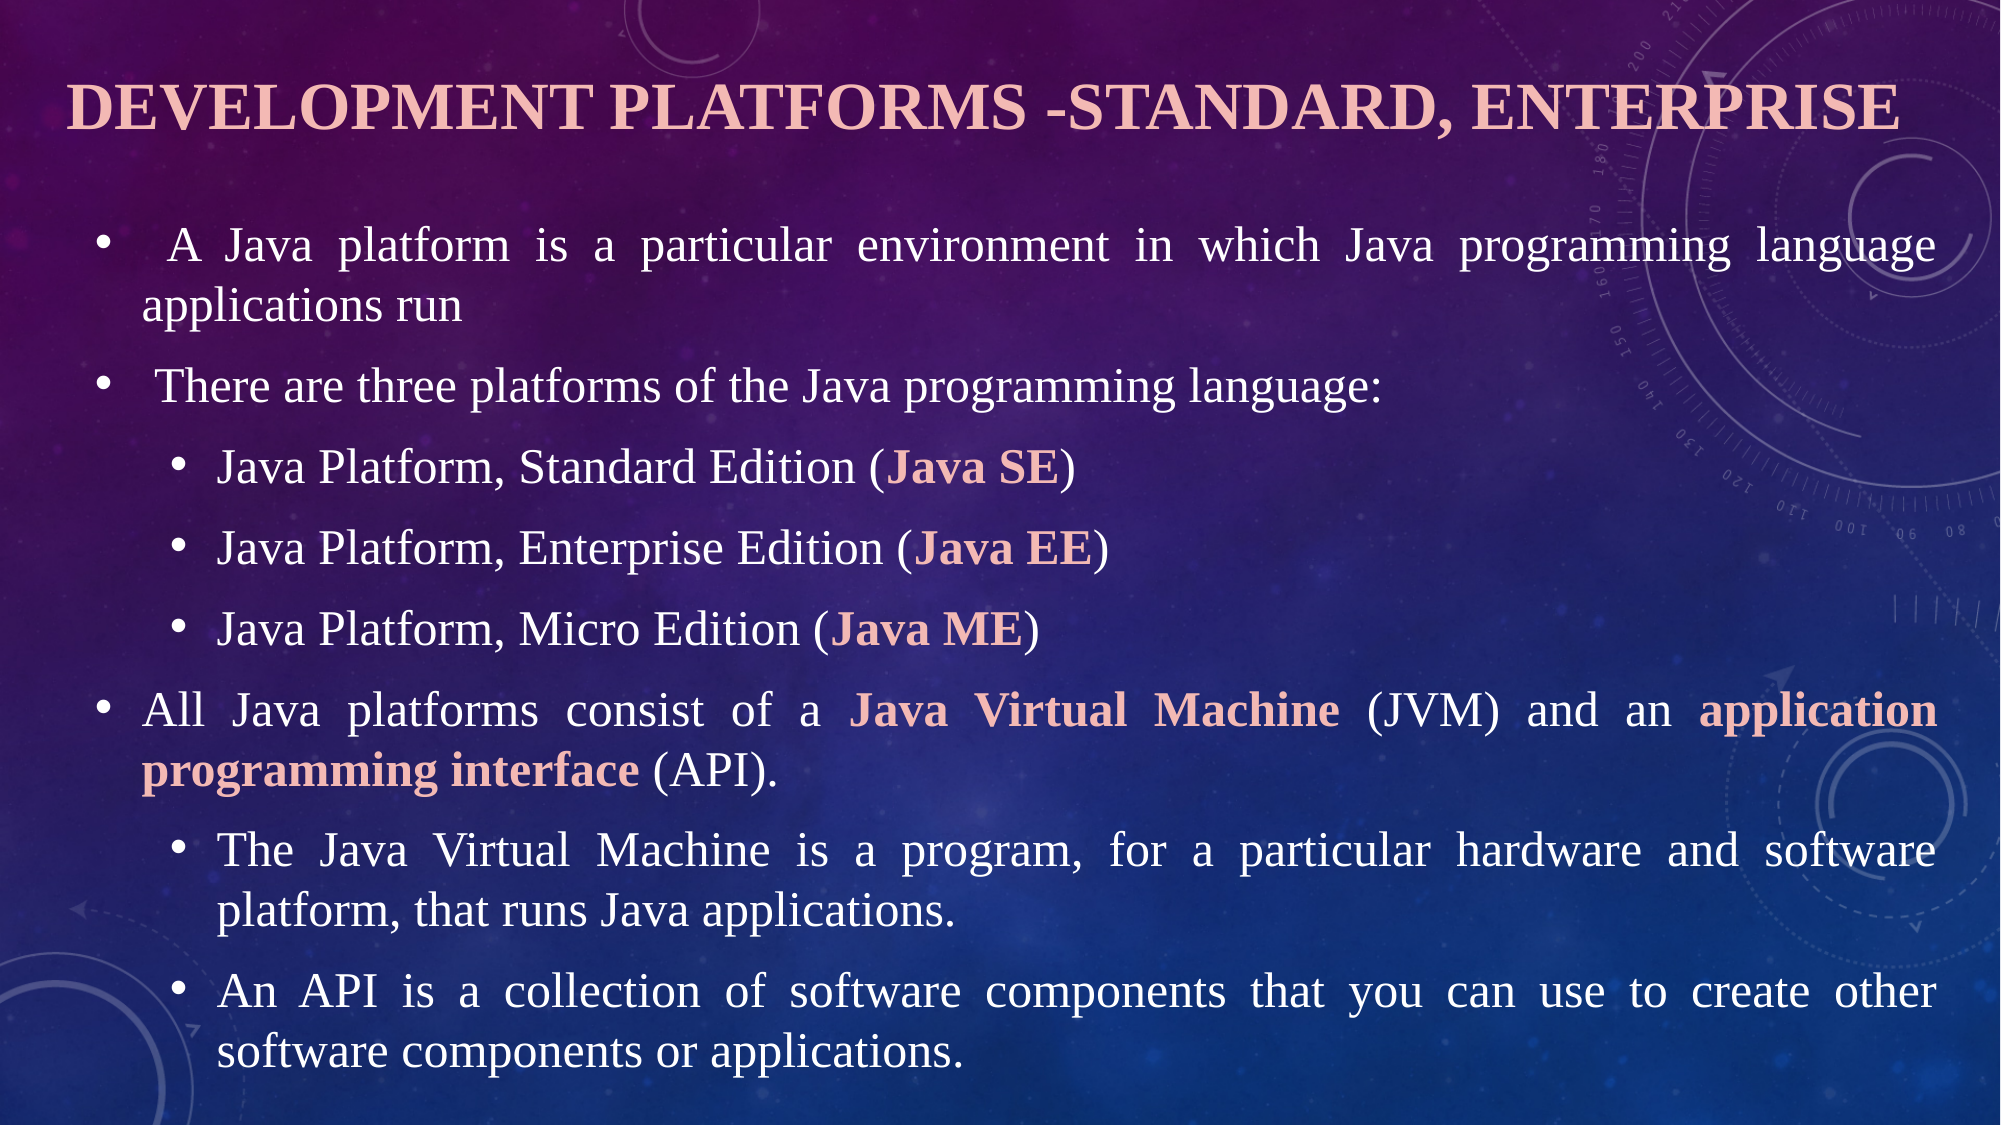

# DEVELOPMENT PLATFORMS -STANDARD, ENTERPRISE
 A Java platform is a particular environment in which Java programming language applications run
 There are three platforms of the Java programming language:
Java Platform, Standard Edition (Java SE)
Java Platform, Enterprise Edition (Java EE)
Java Platform, Micro Edition (Java ME)
All Java platforms consist of a Java Virtual Machine (JVM) and an application programming interface (API).
The Java Virtual Machine is a program, for a particular hardware and software platform, that runs Java applications.
An API is a collection of software components that you can use to create other software components or applications.